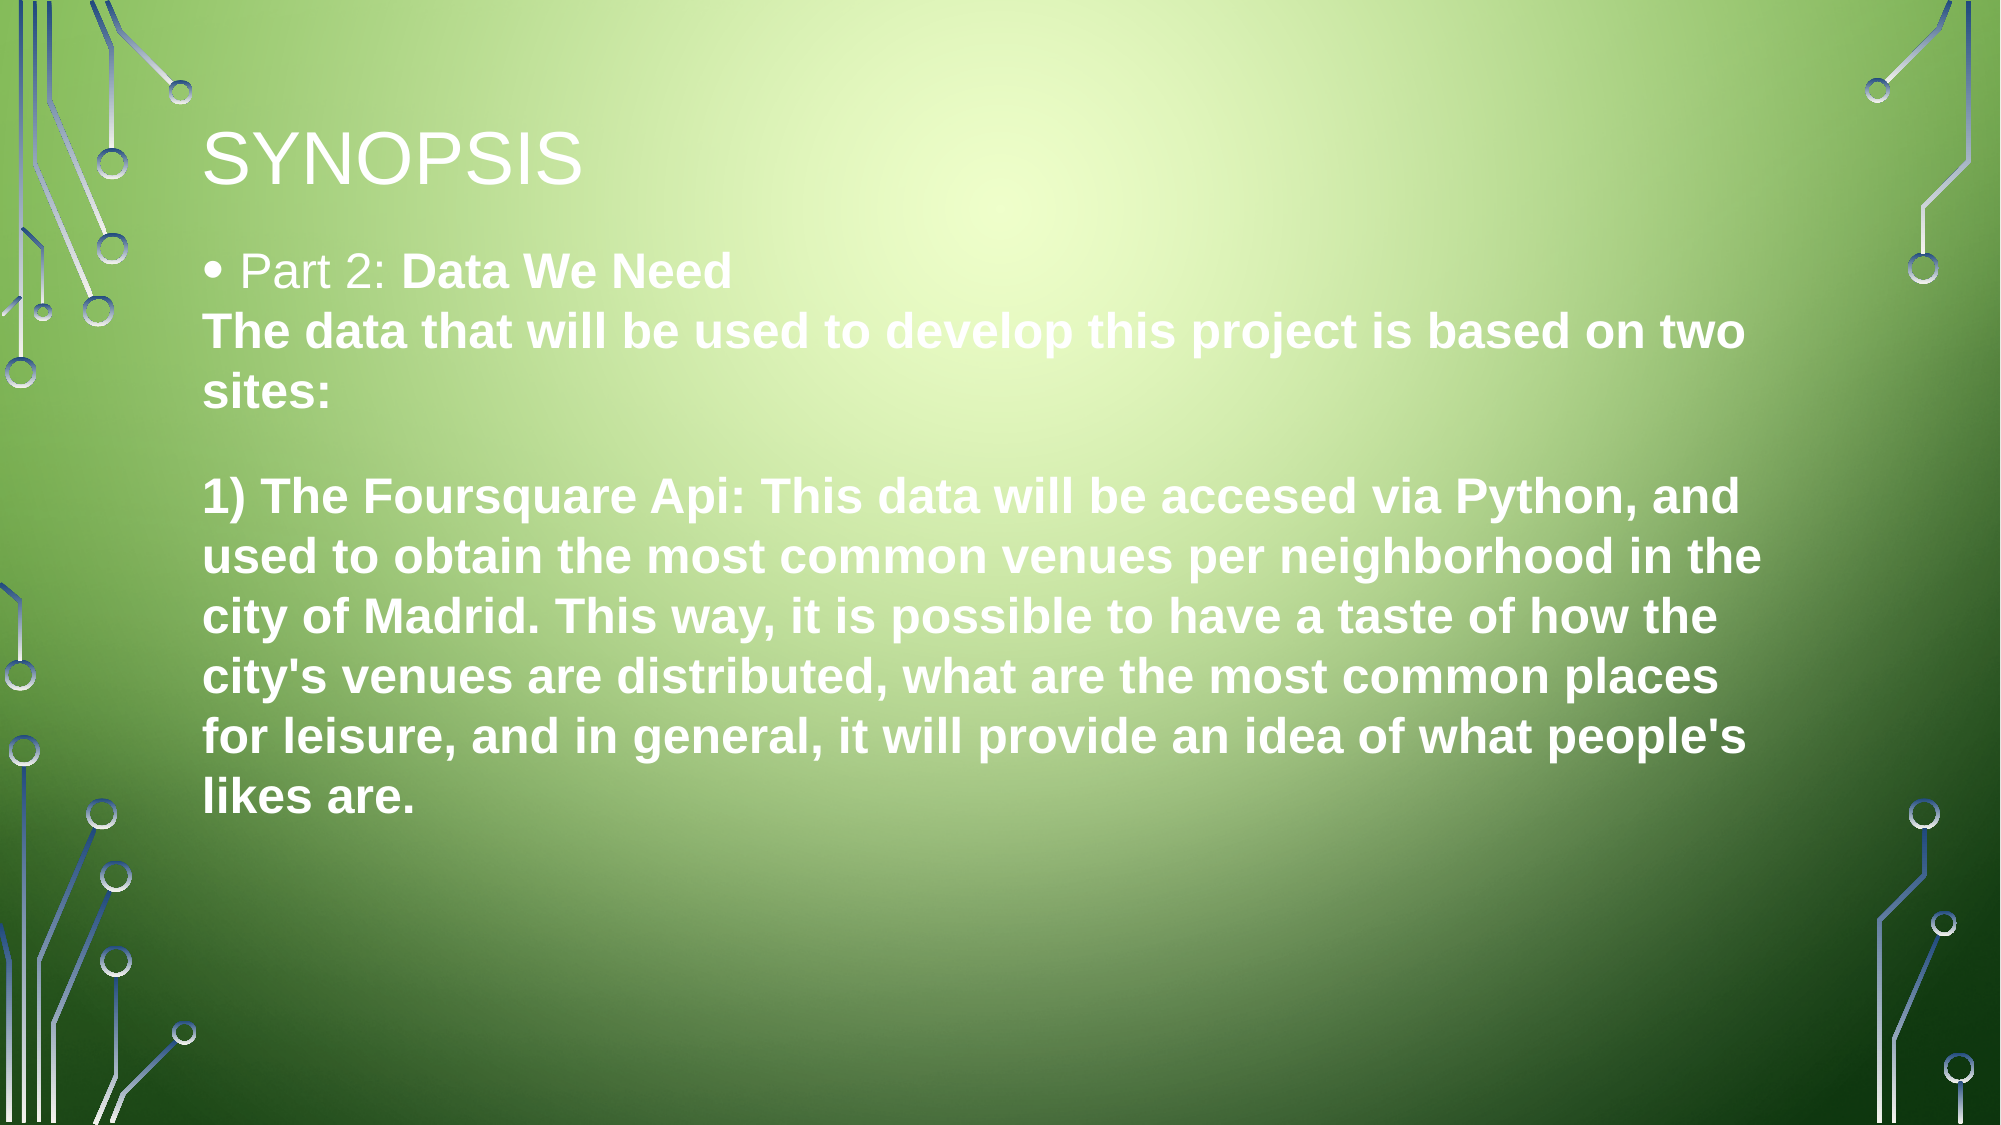

Synopsis
Part 2: Data We Need
The data that will be used to develop this project is based on two sites:

1) The Foursquare Api: This data will be accesed via Python, and used to obtain the most common venues per neighborhood in the city of Madrid. This way, it is possible to have a taste of how the city's venues are distributed, what are the most common places for leisure, and in general, it will provide an idea of what people's likes are.